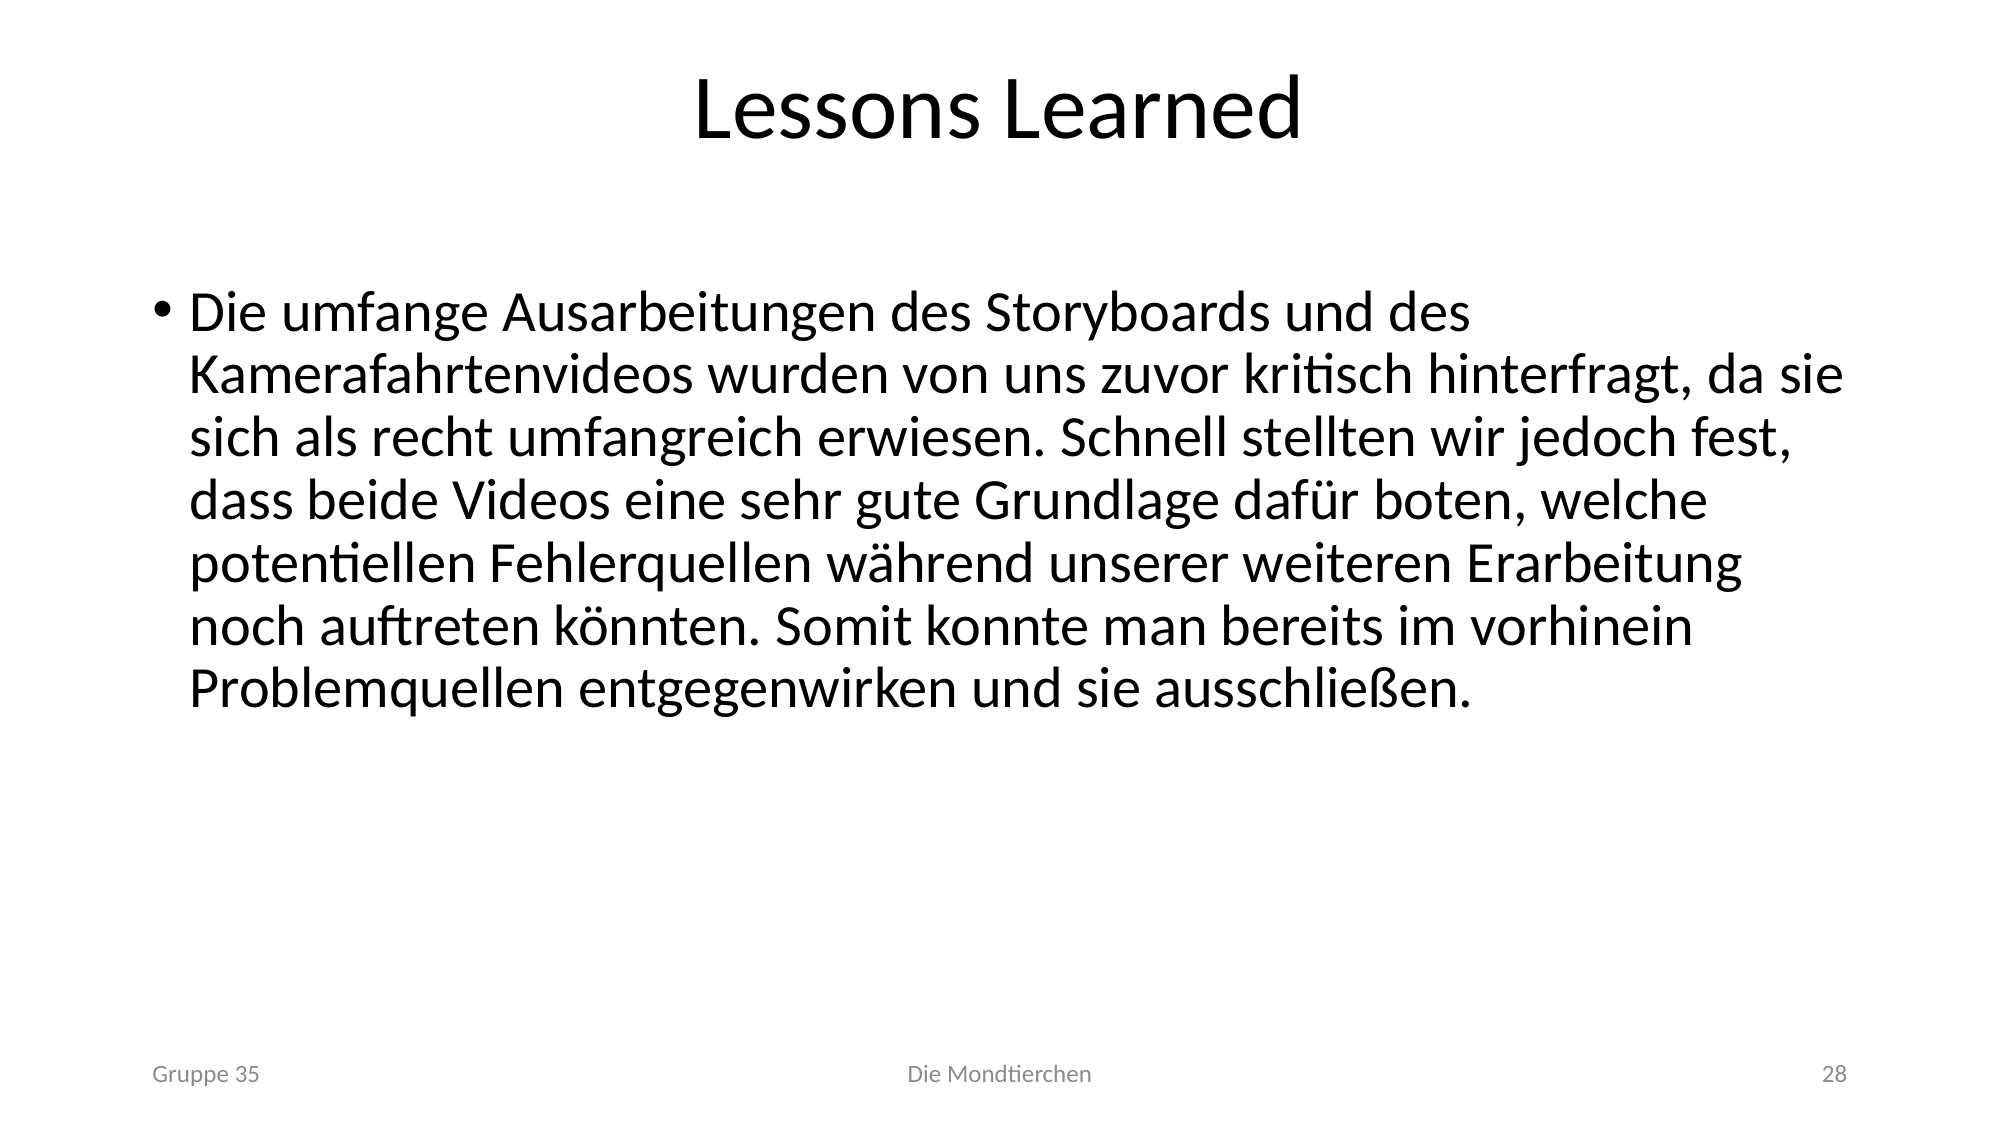

# Lessons Learned
Die umfange Ausarbeitungen des Storyboards und des Kamerafahrtenvideos wurden von uns zuvor kritisch hinterfragt, da sie sich als recht umfangreich erwiesen. Schnell stellten wir jedoch fest, dass beide Videos eine sehr gute Grundlage dafür boten, welche potentiellen Fehlerquellen während unserer weiteren Erarbeitung noch auftreten könnten. Somit konnte man bereits im vorhinein Problemquellen entgegenwirken und sie ausschließen.
Gruppe 35
Die Mondtierchen
28